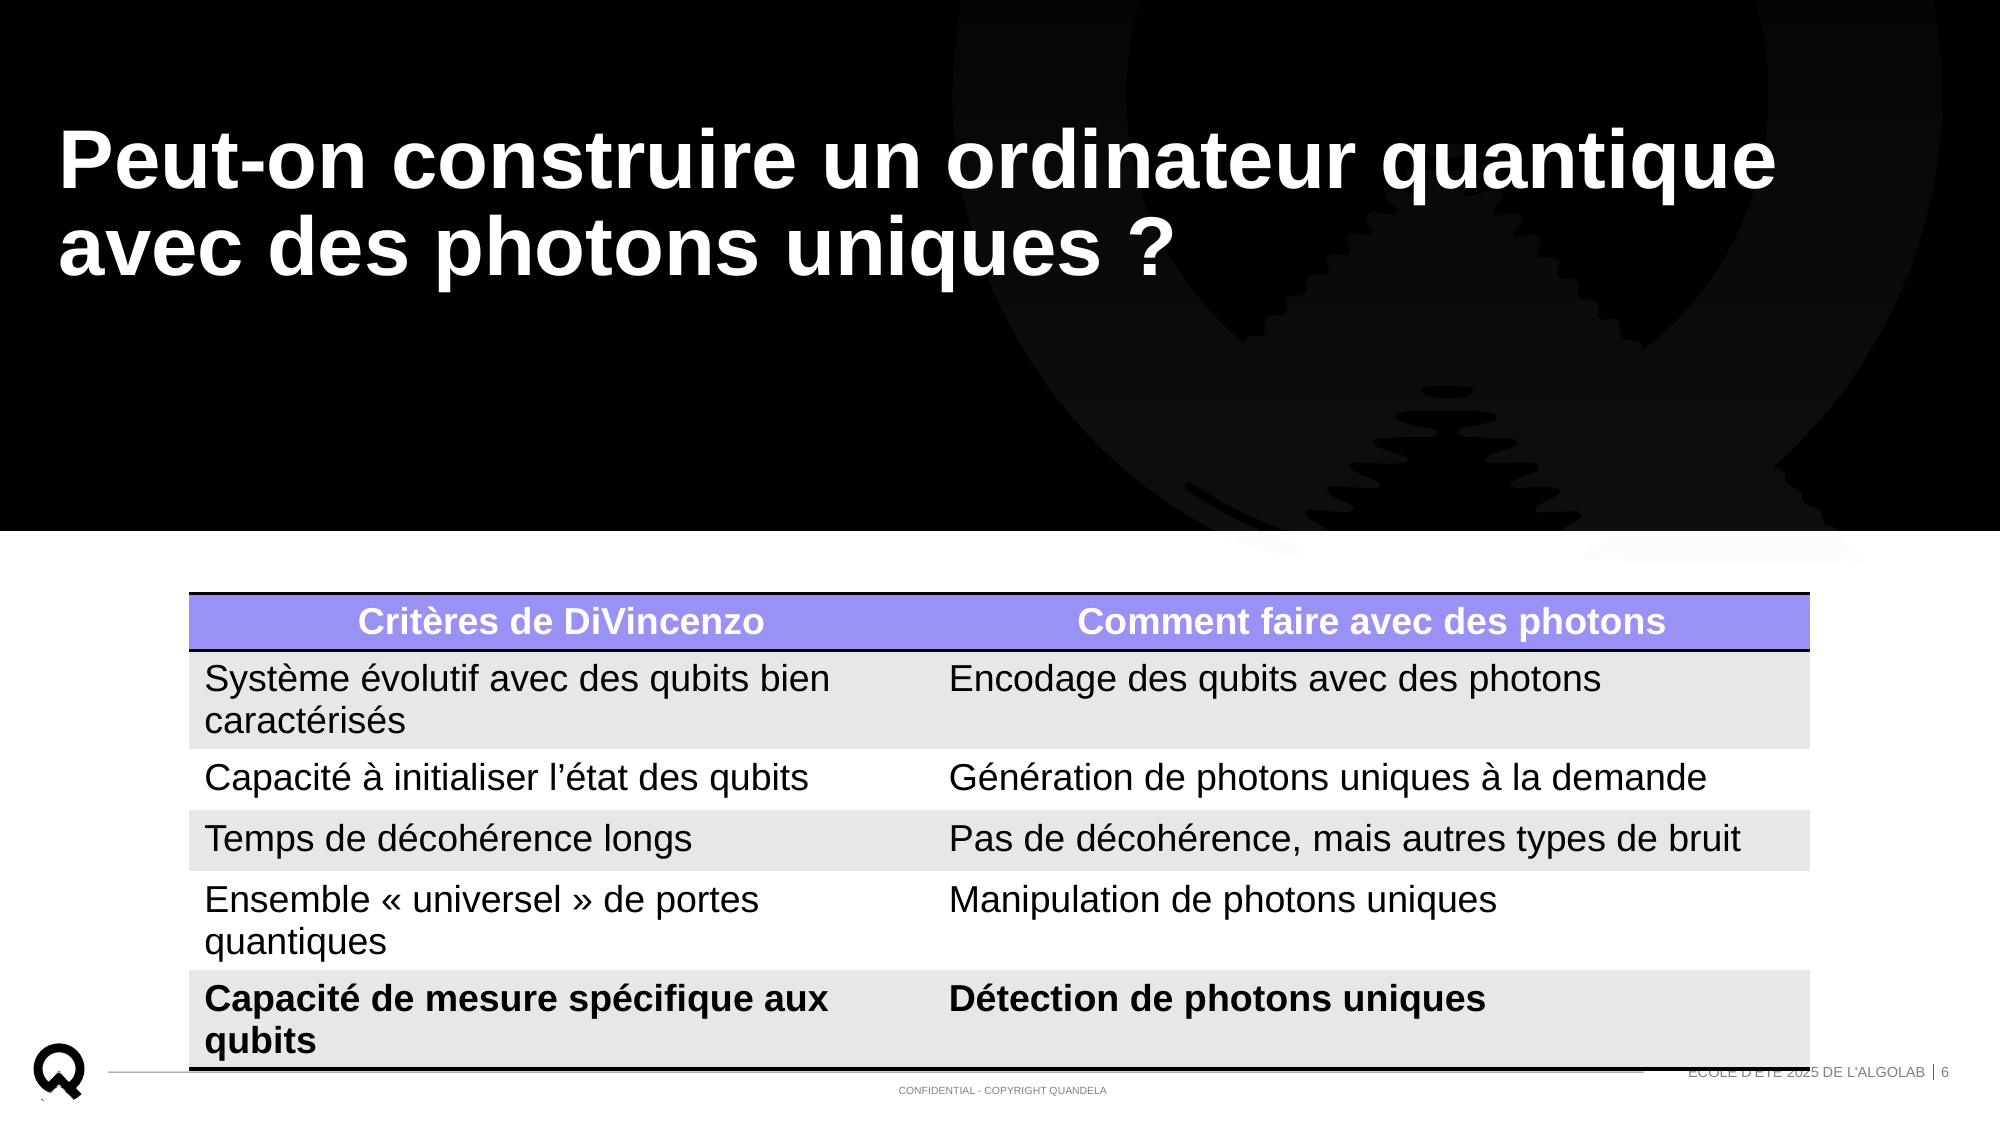

# Peut-on construire un ordinateur quantique avec des photons uniques ?
| Critères de DiVincenzo | Comment faire avec des photons |
| --- | --- |
| Système évolutif avec des qubits bien caractérisés | Encodage des qubits avec des photons |
| Capacité à initialiser l’état des qubits | Génération de photons uniques à la demande |
| Temps de décohérence longs | Pas de décohérence, mais autres types de bruit |
| Ensemble « universel » de portes quantiques | Manipulation de photons uniques |
| Capacité de mesure spécifique aux qubits | Détection de photons uniques |
Ecole d'été 2025 de l'AlgoLab